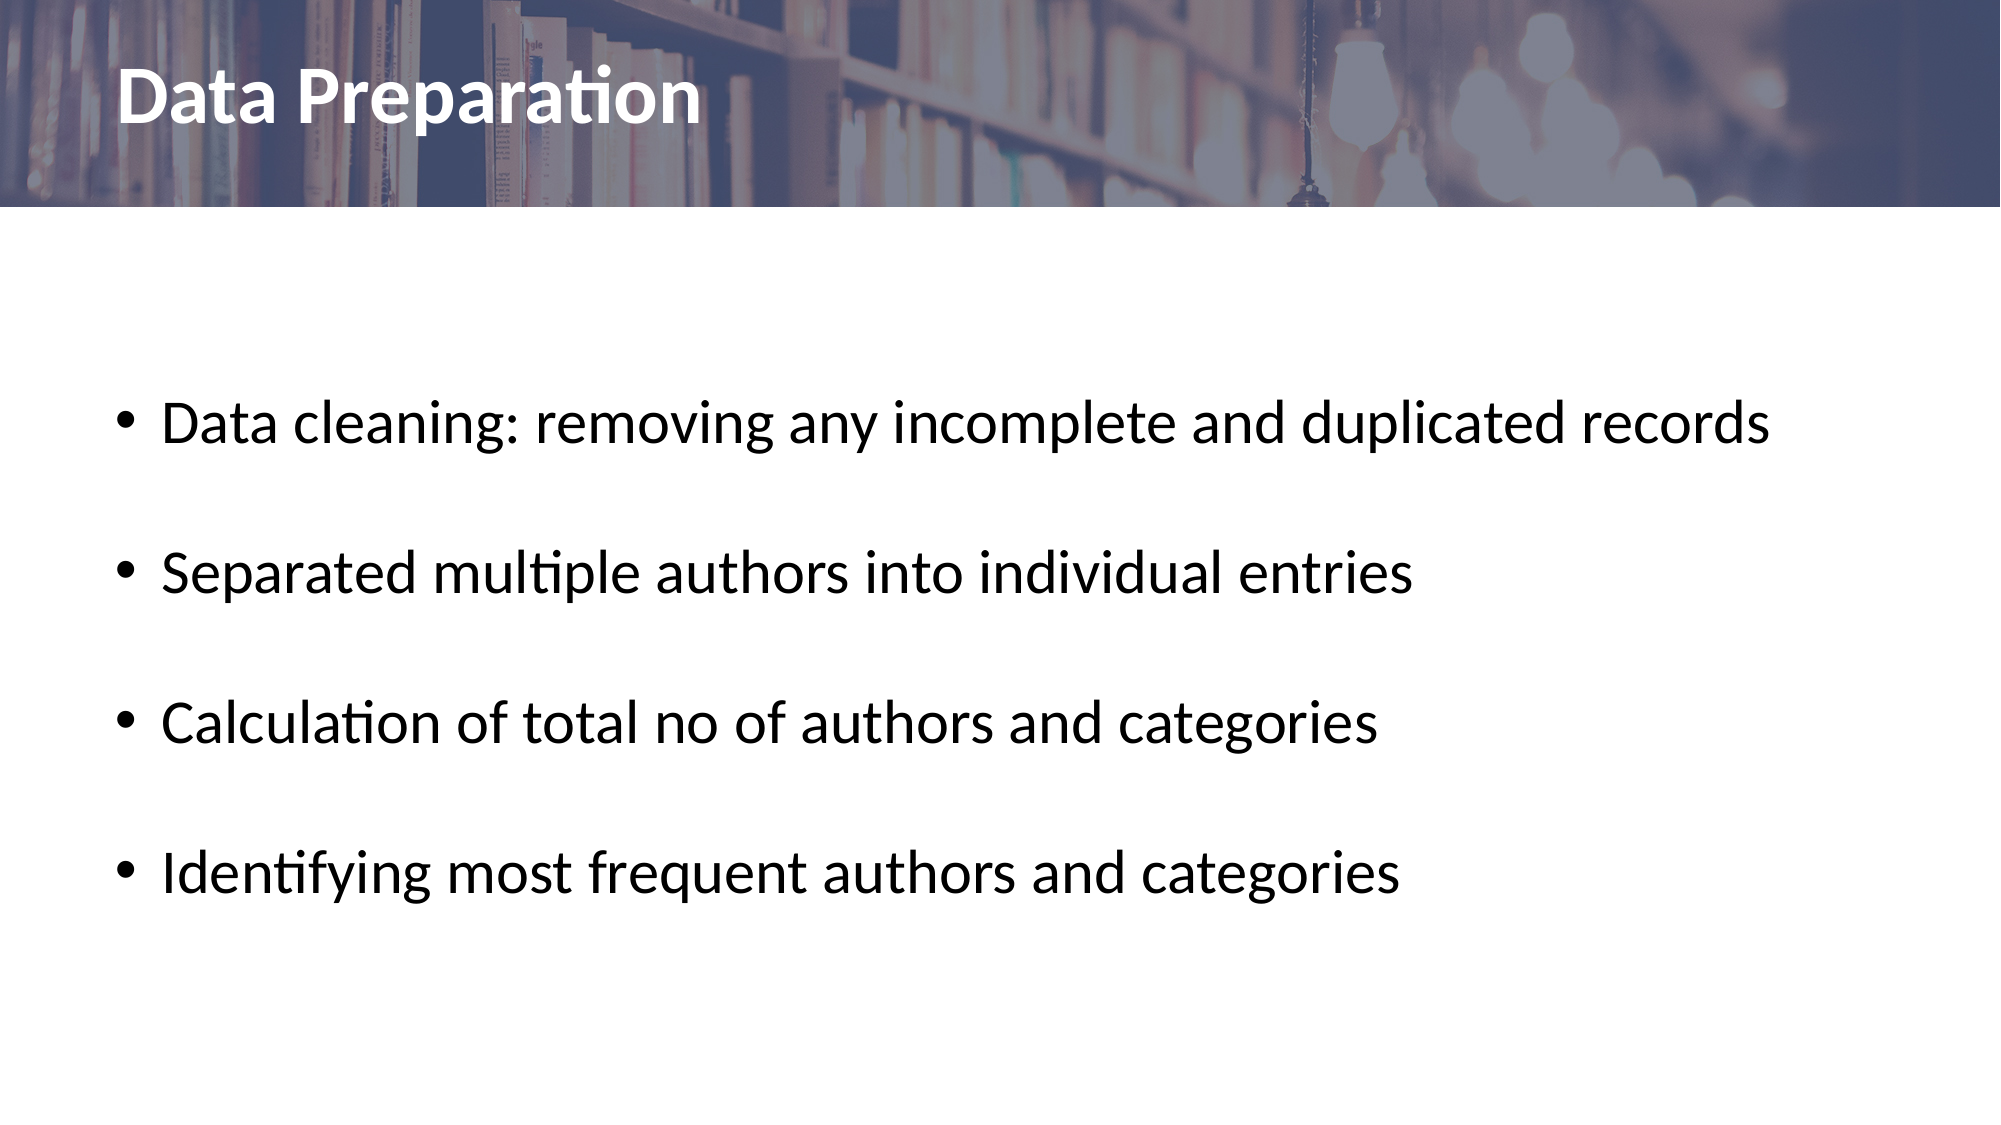

Data Preparation
Data cleaning: removing any incomplete and duplicated records
Separated multiple authors into individual entries
Calculation of total no of authors and categories
Identifying most frequent authors and categories